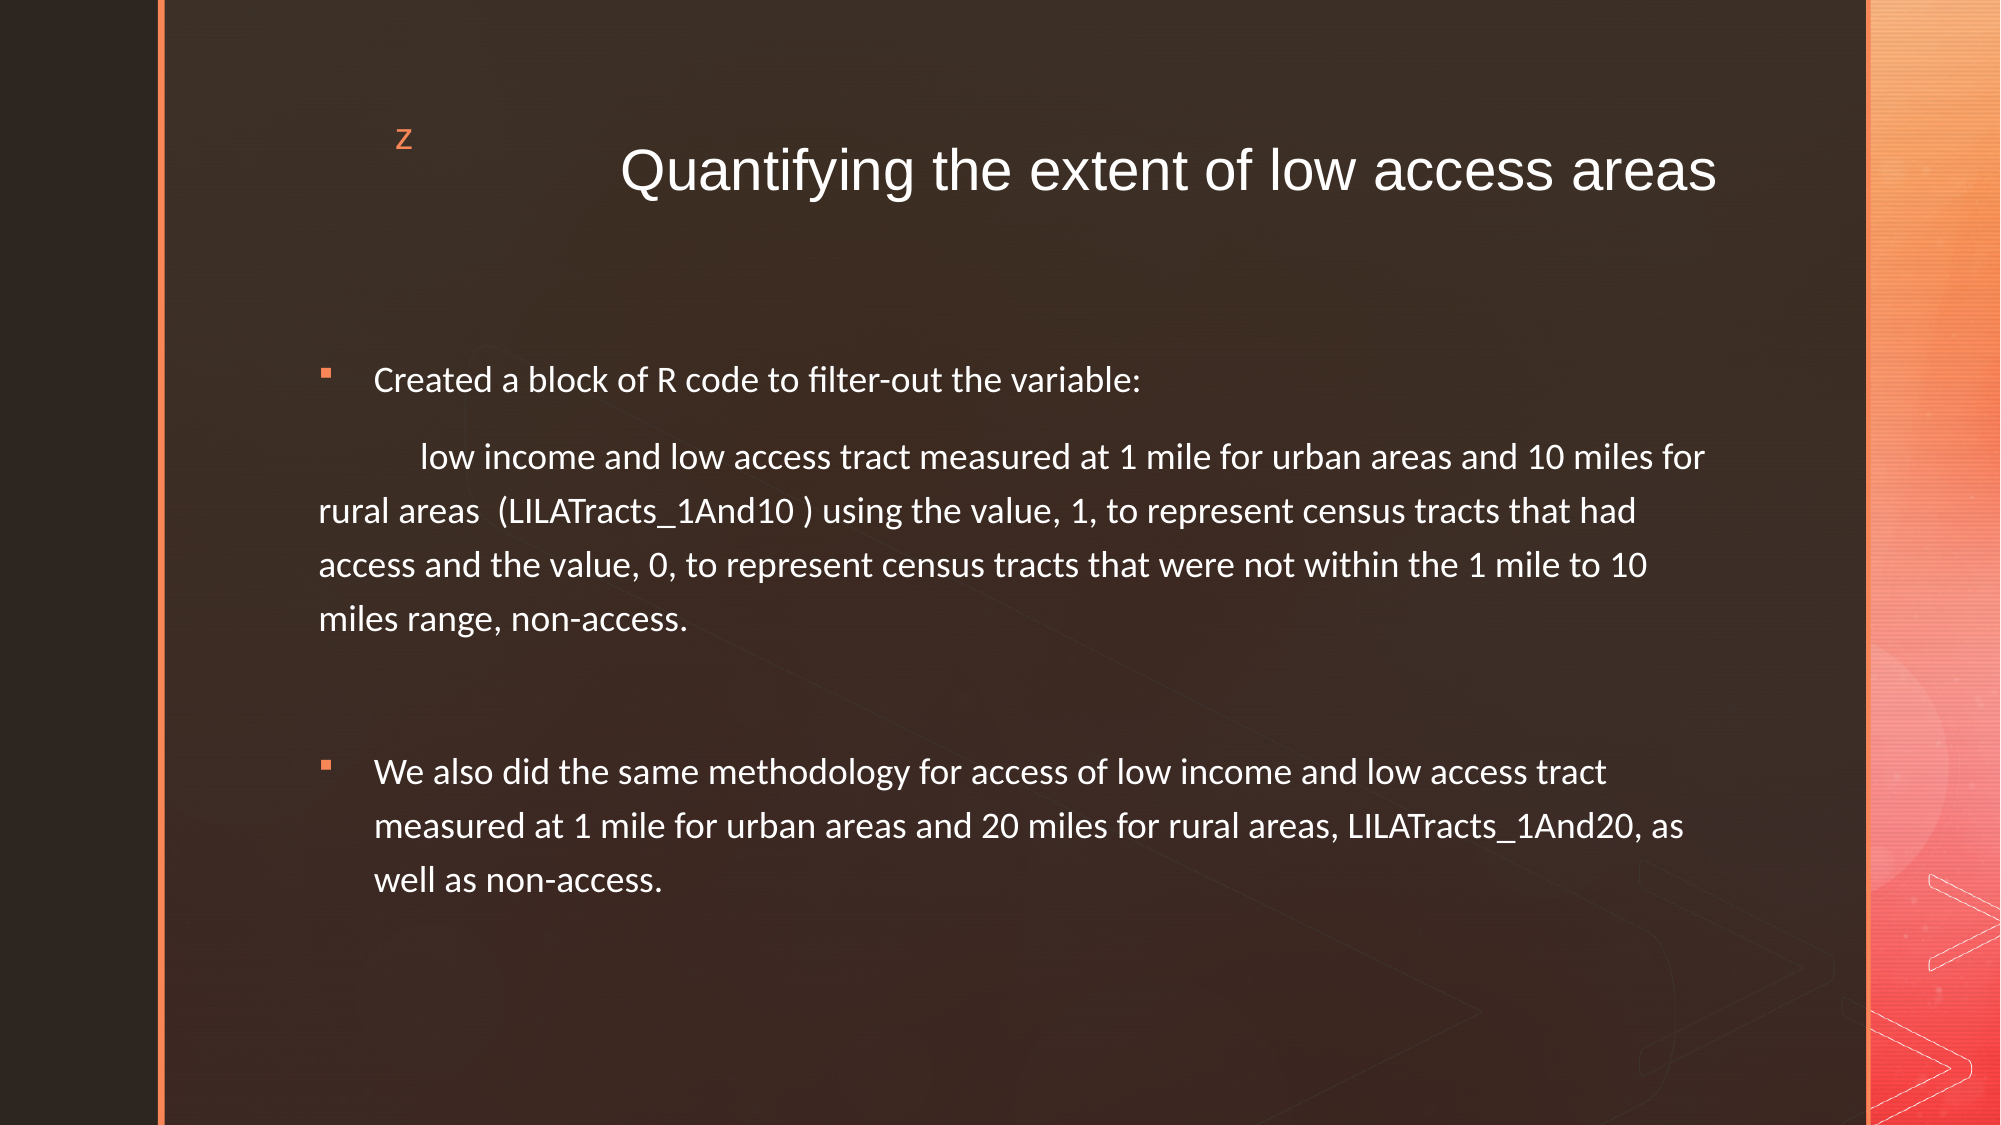

# Quantifying the extent of low access areas
Created a block of R code to filter-out the variable:
            low income and low access tract measured at 1 mile for urban areas and 10 miles for rural areas  (LILATracts_1And10 ) using the value, 1, to represent census tracts that had access and the value, 0, to represent census tracts that were not within the 1 mile to 10 miles range, non-access.

We also did the same methodology for access of low income and low access tract measured at 1 mile for urban areas and 20 miles for rural areas, LILATracts_1And20, as well as non-access.